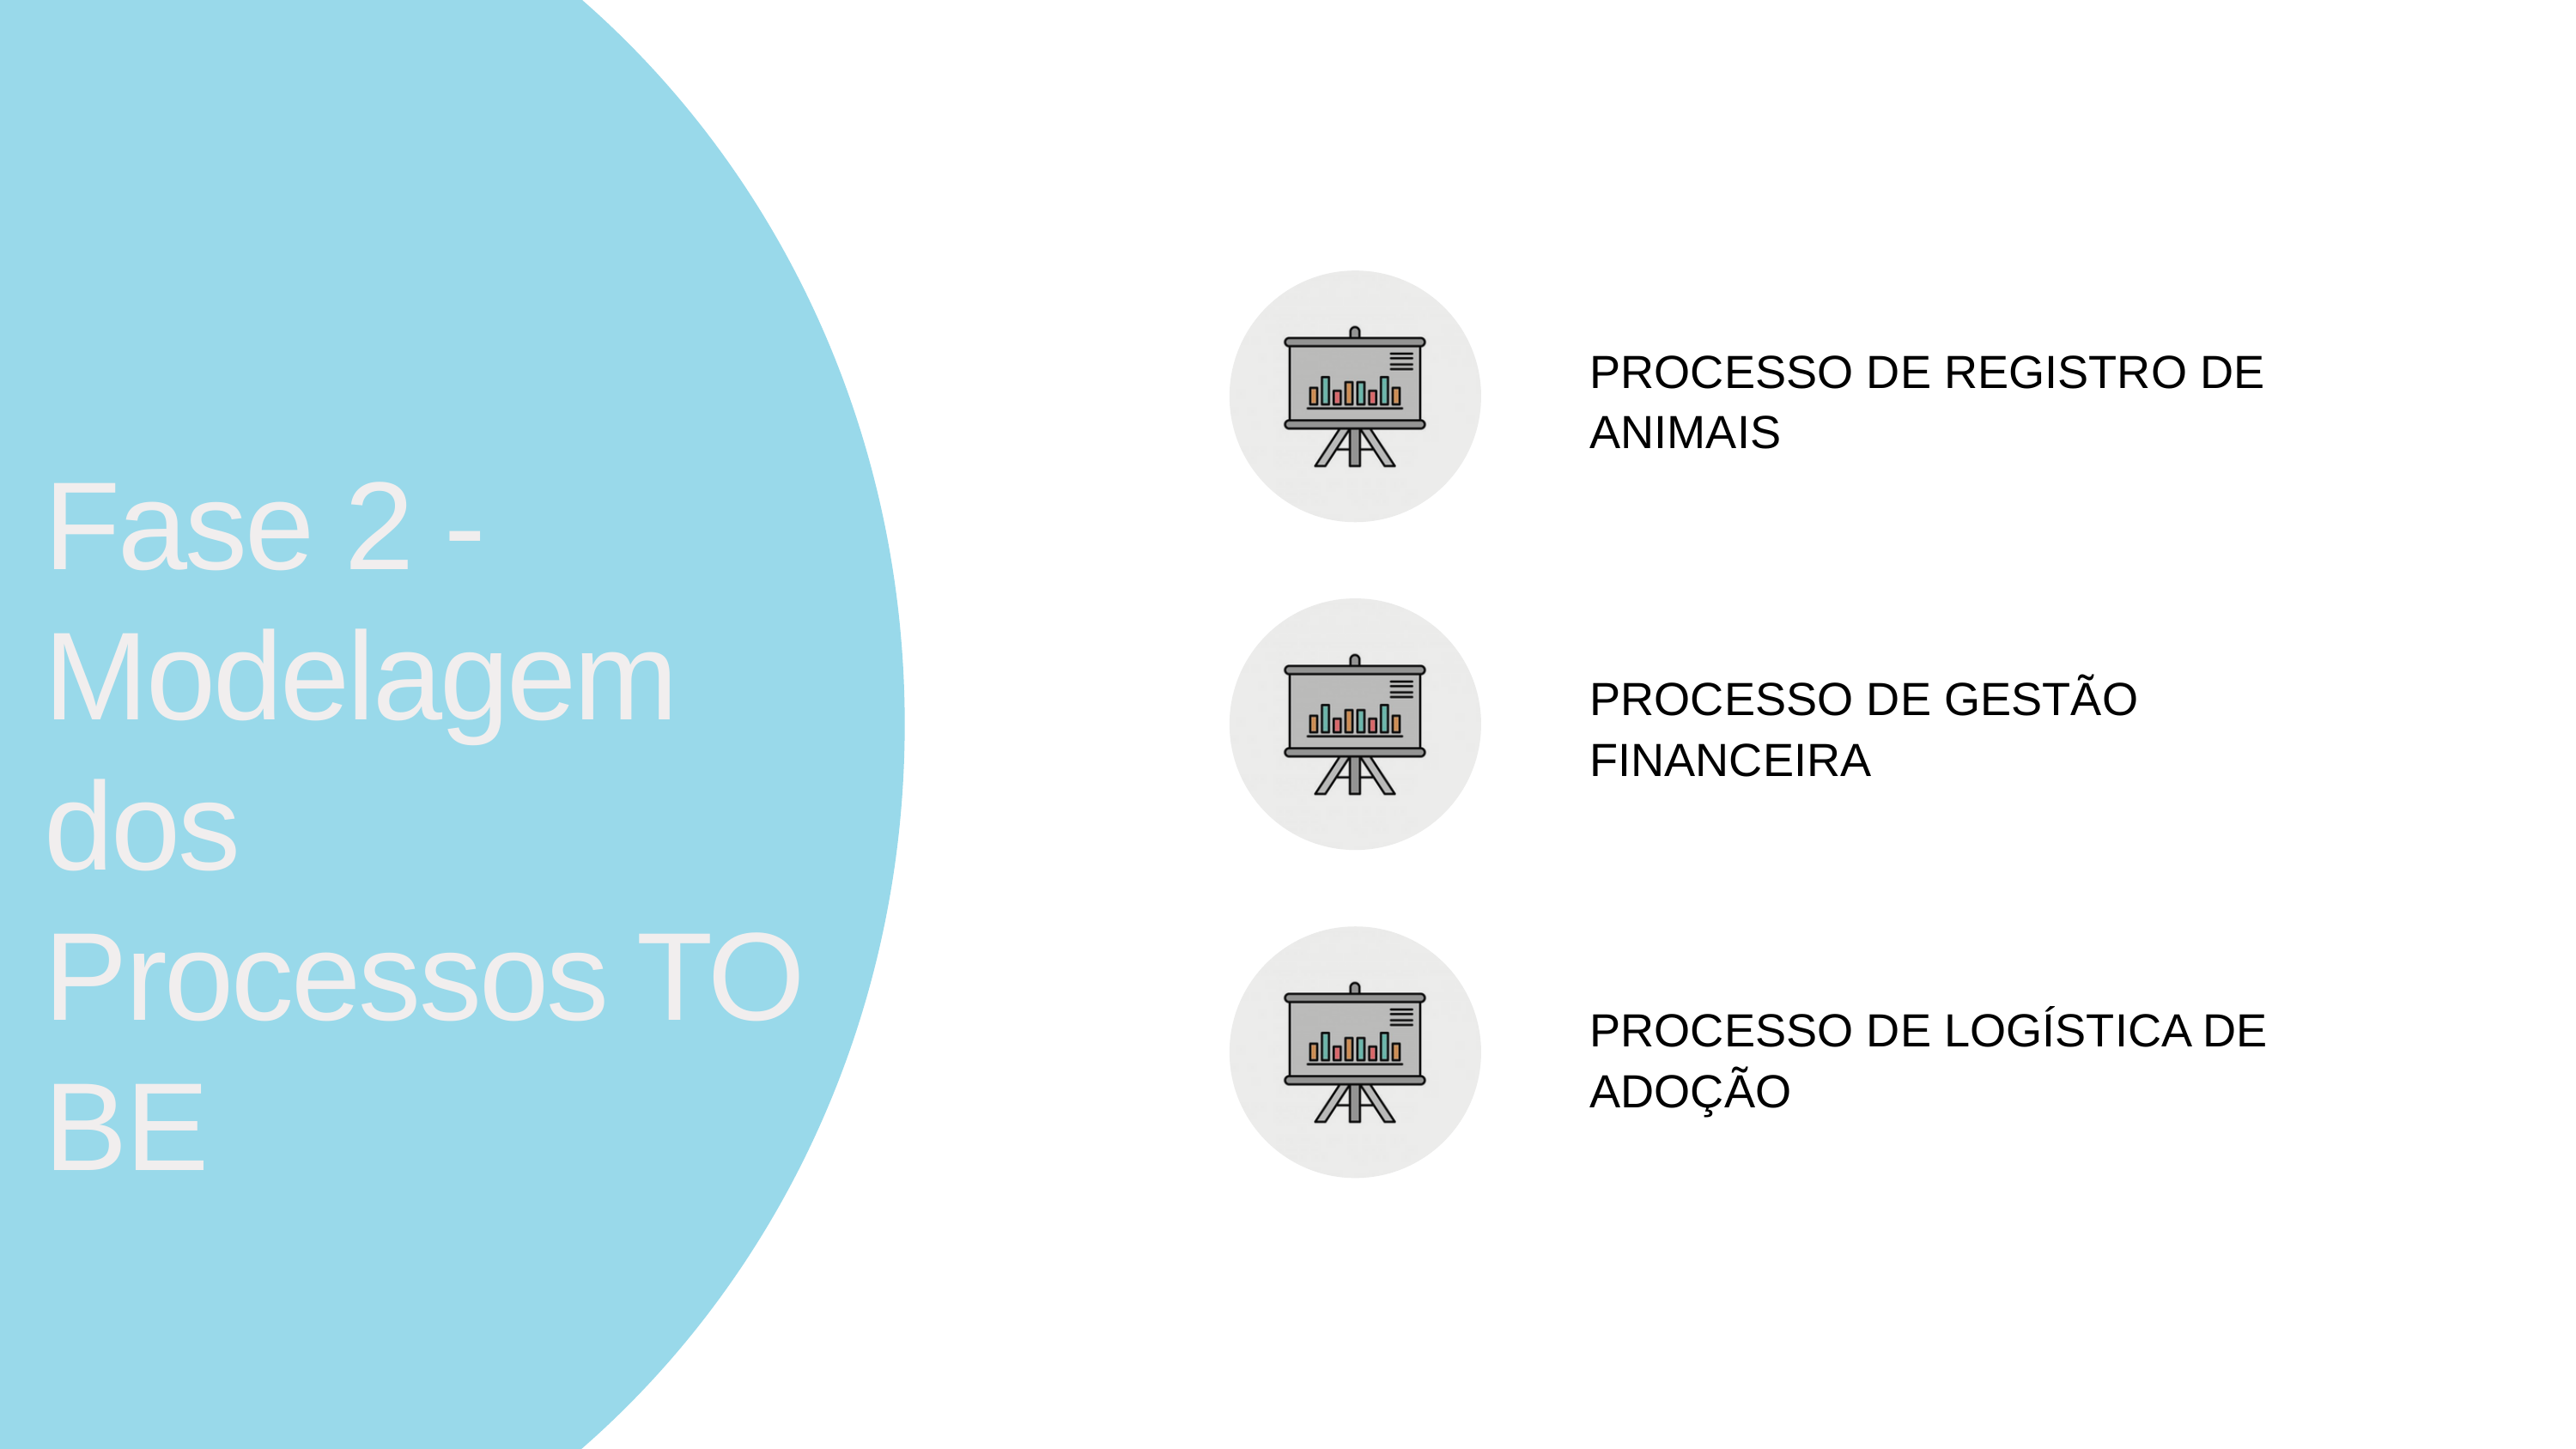

PROCESSO DE REGISTRO DE ANIMAIS
Fase 2 - Modelagem dos Processos TO BE

PROCESSO DE GESTÃO FINANCEIRA

PROCESSO DE LOGÍSTICA DE ADOÇÃO